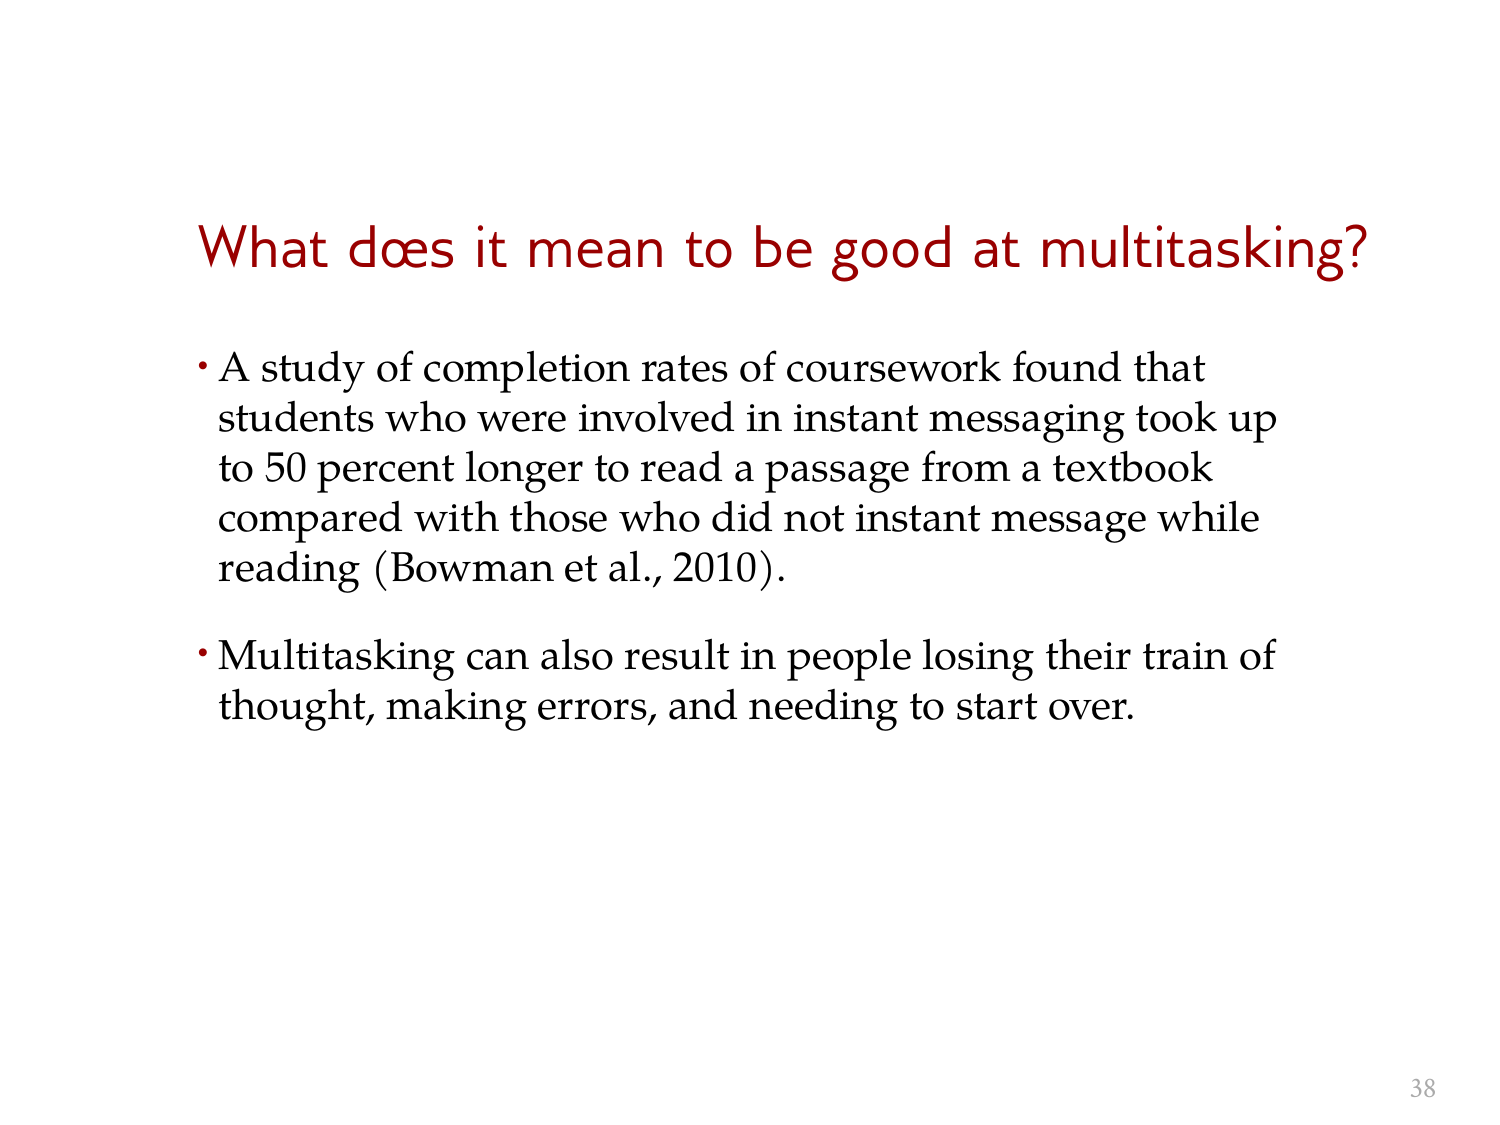

# What does it mean to be good at multitasking?
A study of completion rates of coursework found that students who were involved in instant messaging took up to 50 percent longer to read a passage from a textbook compared with those who did not instant message while reading (Bowman et al., 2010).
Multitasking can also result in people losing their train of thought, making errors, and needing to start over.

38